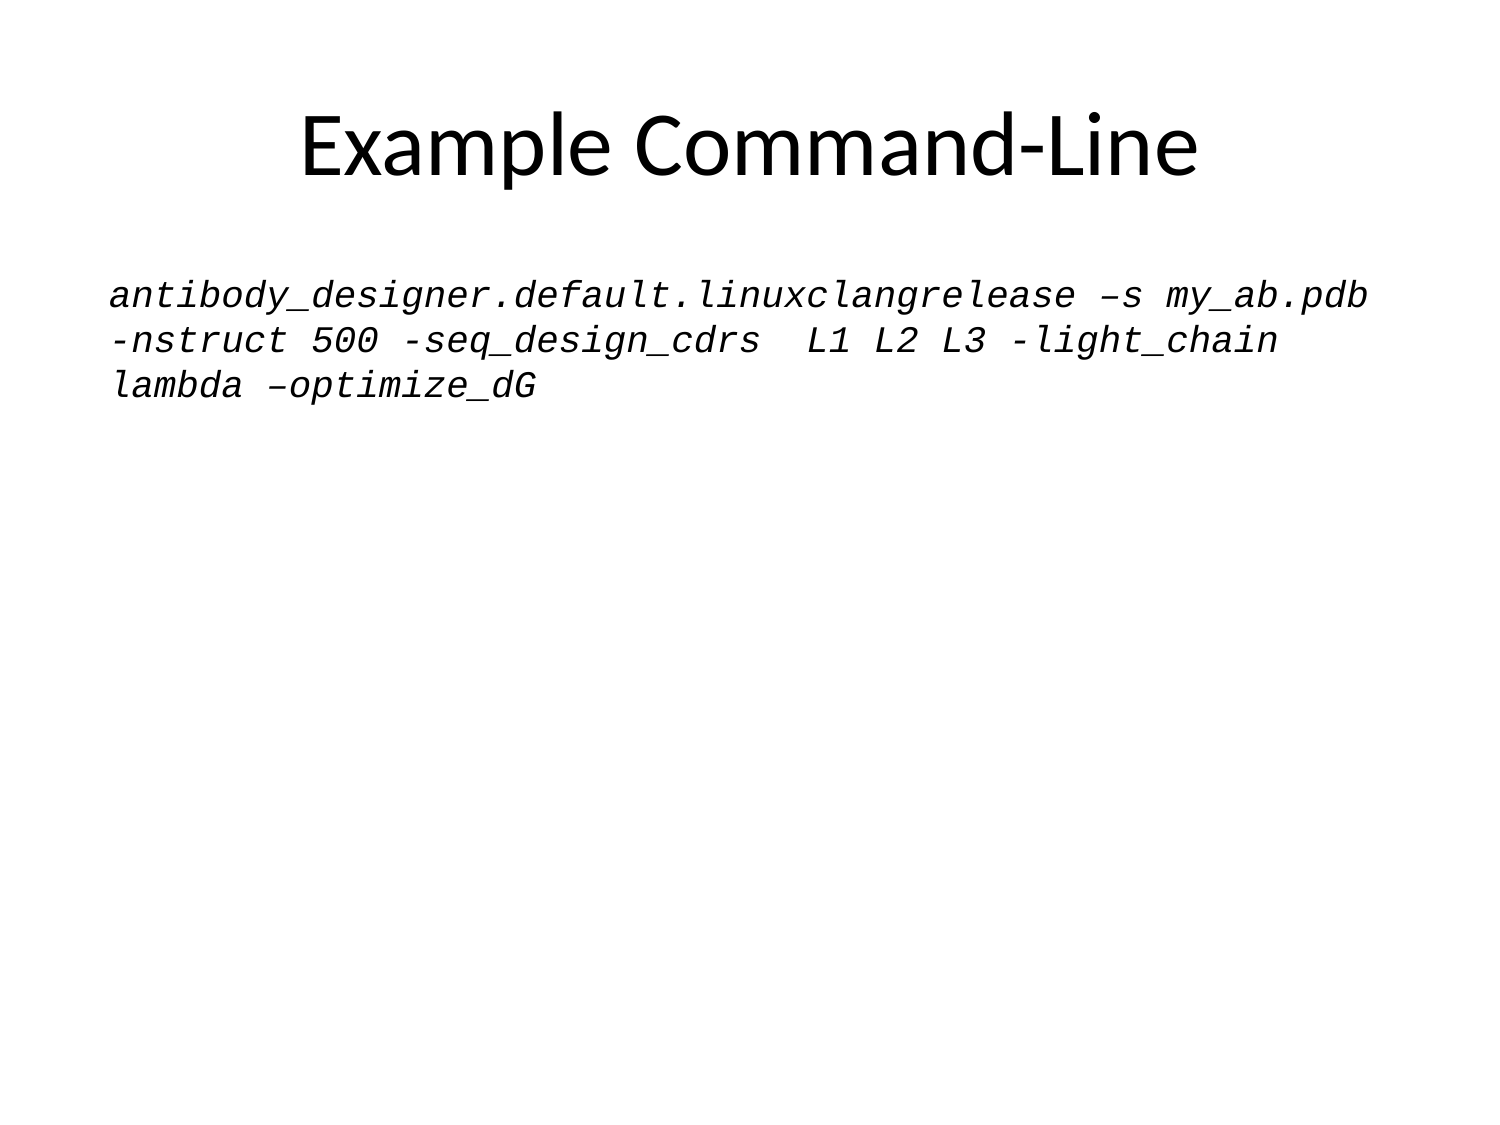

# Example Command-Line
antibody_designer.default.linuxclangrelease –s my_ab.pdb ‑nstruct 500 ‑seq_design_cdrs  L1 L2 L3 ‑light_chain lambda –optimize_dG